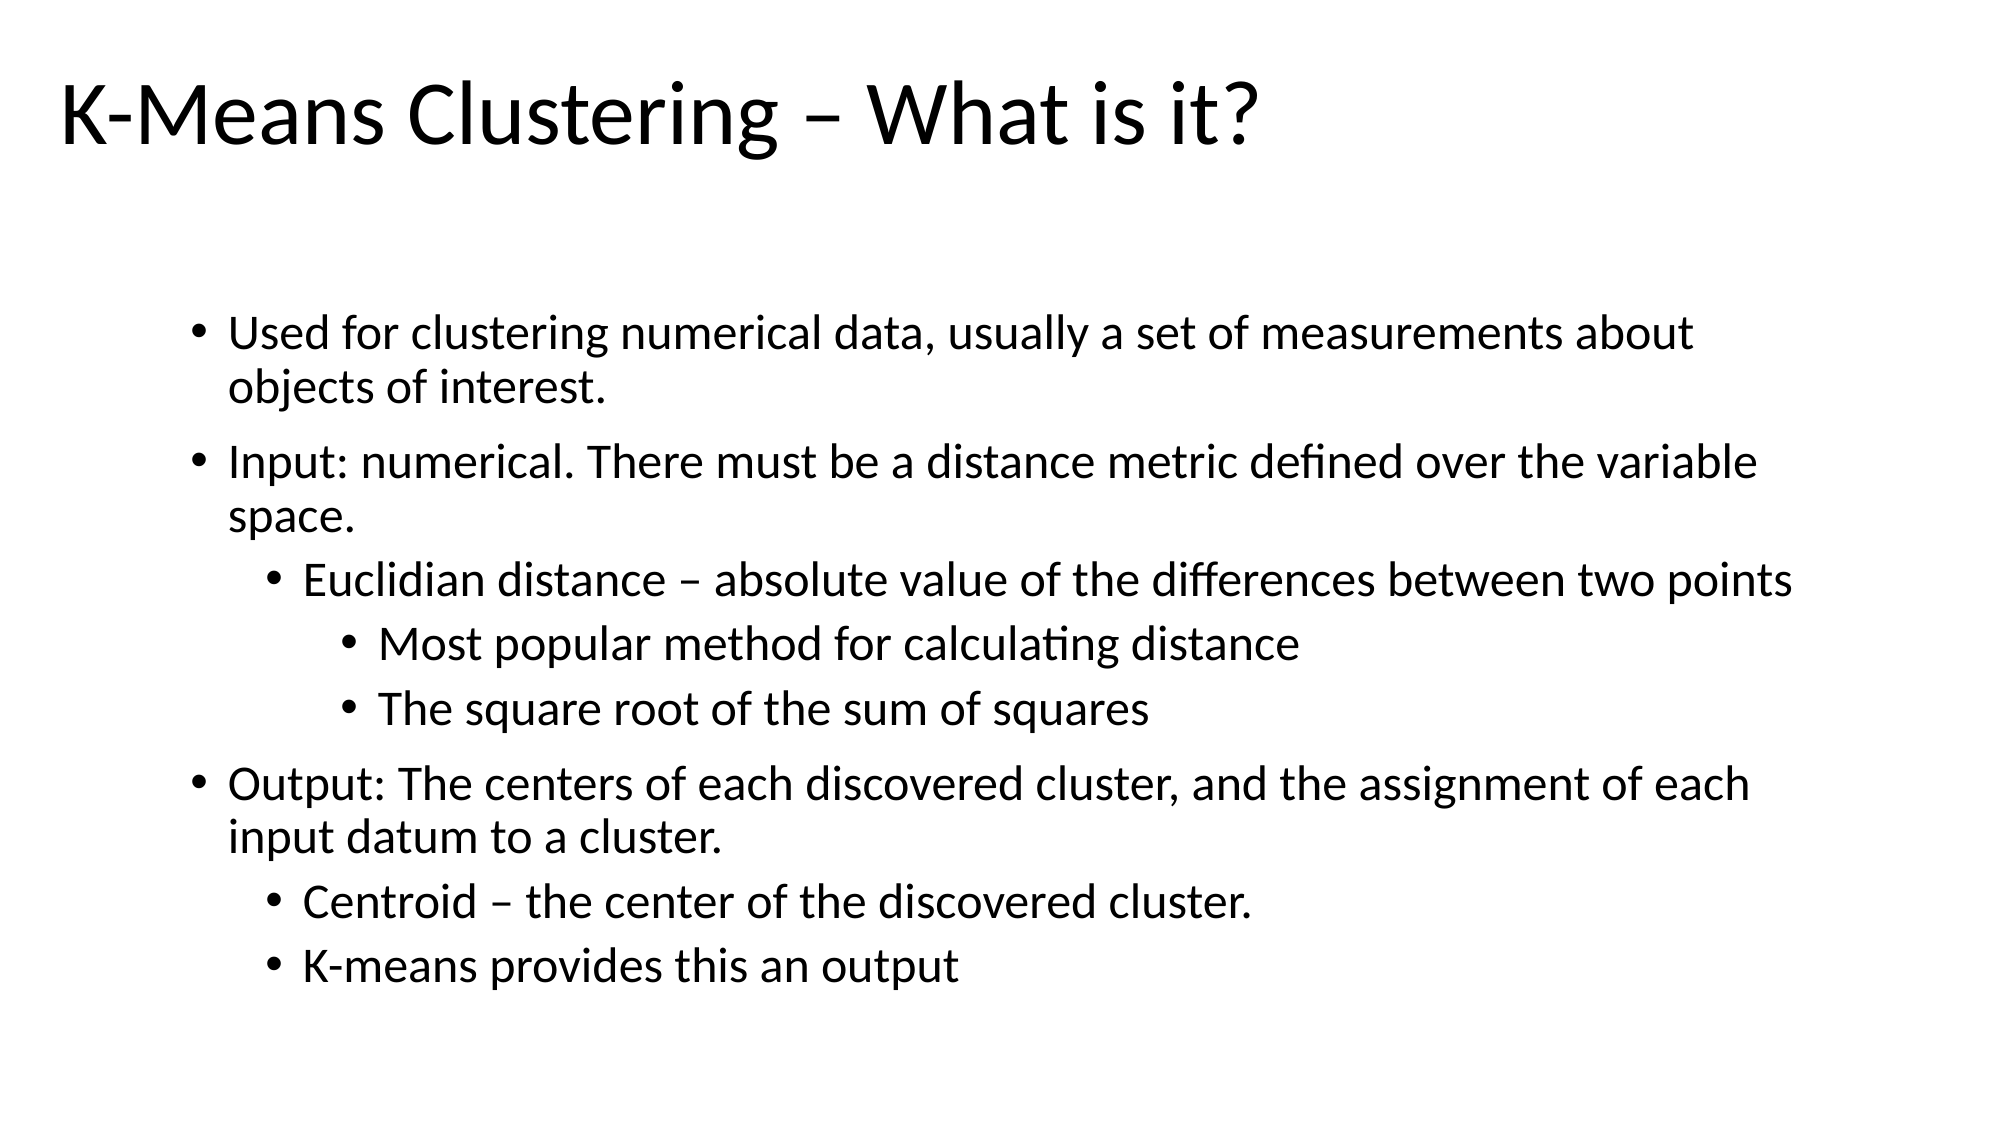

# K-Means Clustering – What is it?
Used for clustering numerical data, usually a set of measurements about objects of interest.
Input: numerical. There must be a distance metric defined over the variable space.
Euclidian distance – absolute value of the differences between two points
Most popular method for calculating distance
The square root of the sum of squares
Output: The centers of each discovered cluster, and the assignment of each input datum to a cluster.
Centroid – the center of the discovered cluster.
K-means provides this an output